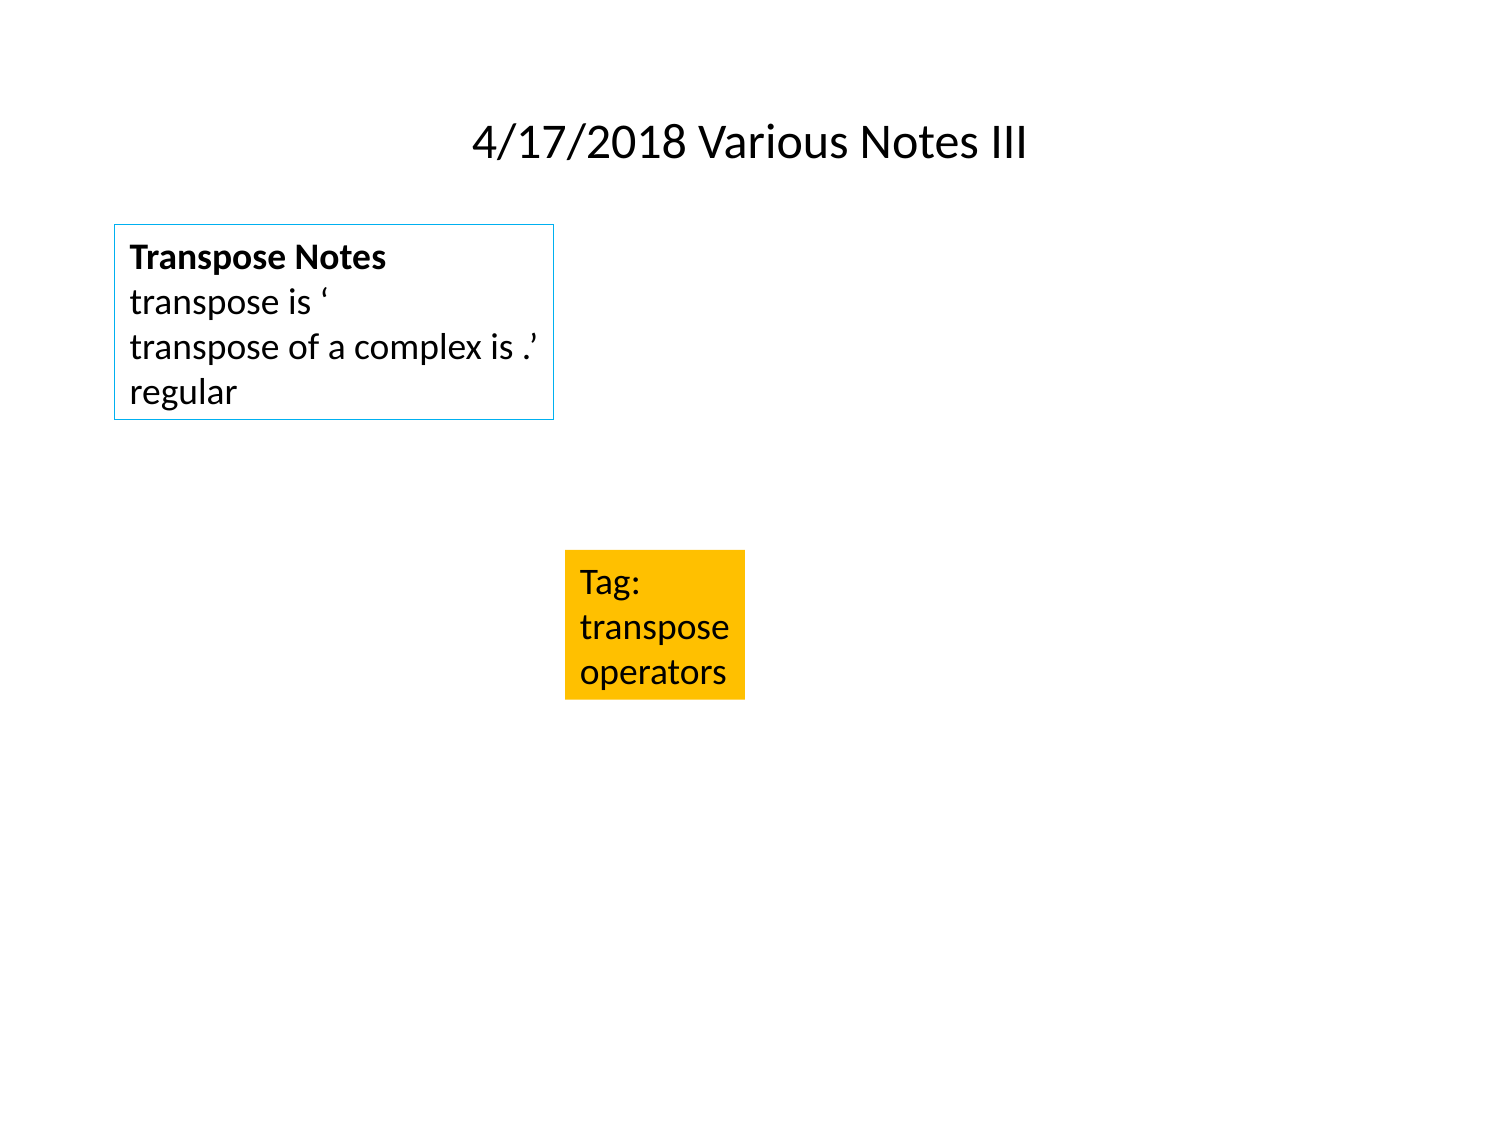

# 4/17/2018 Various Notes III
Transpose Notes
transpose is ‘
transpose of a complex is .’
regular
Tag:
transpose
operators